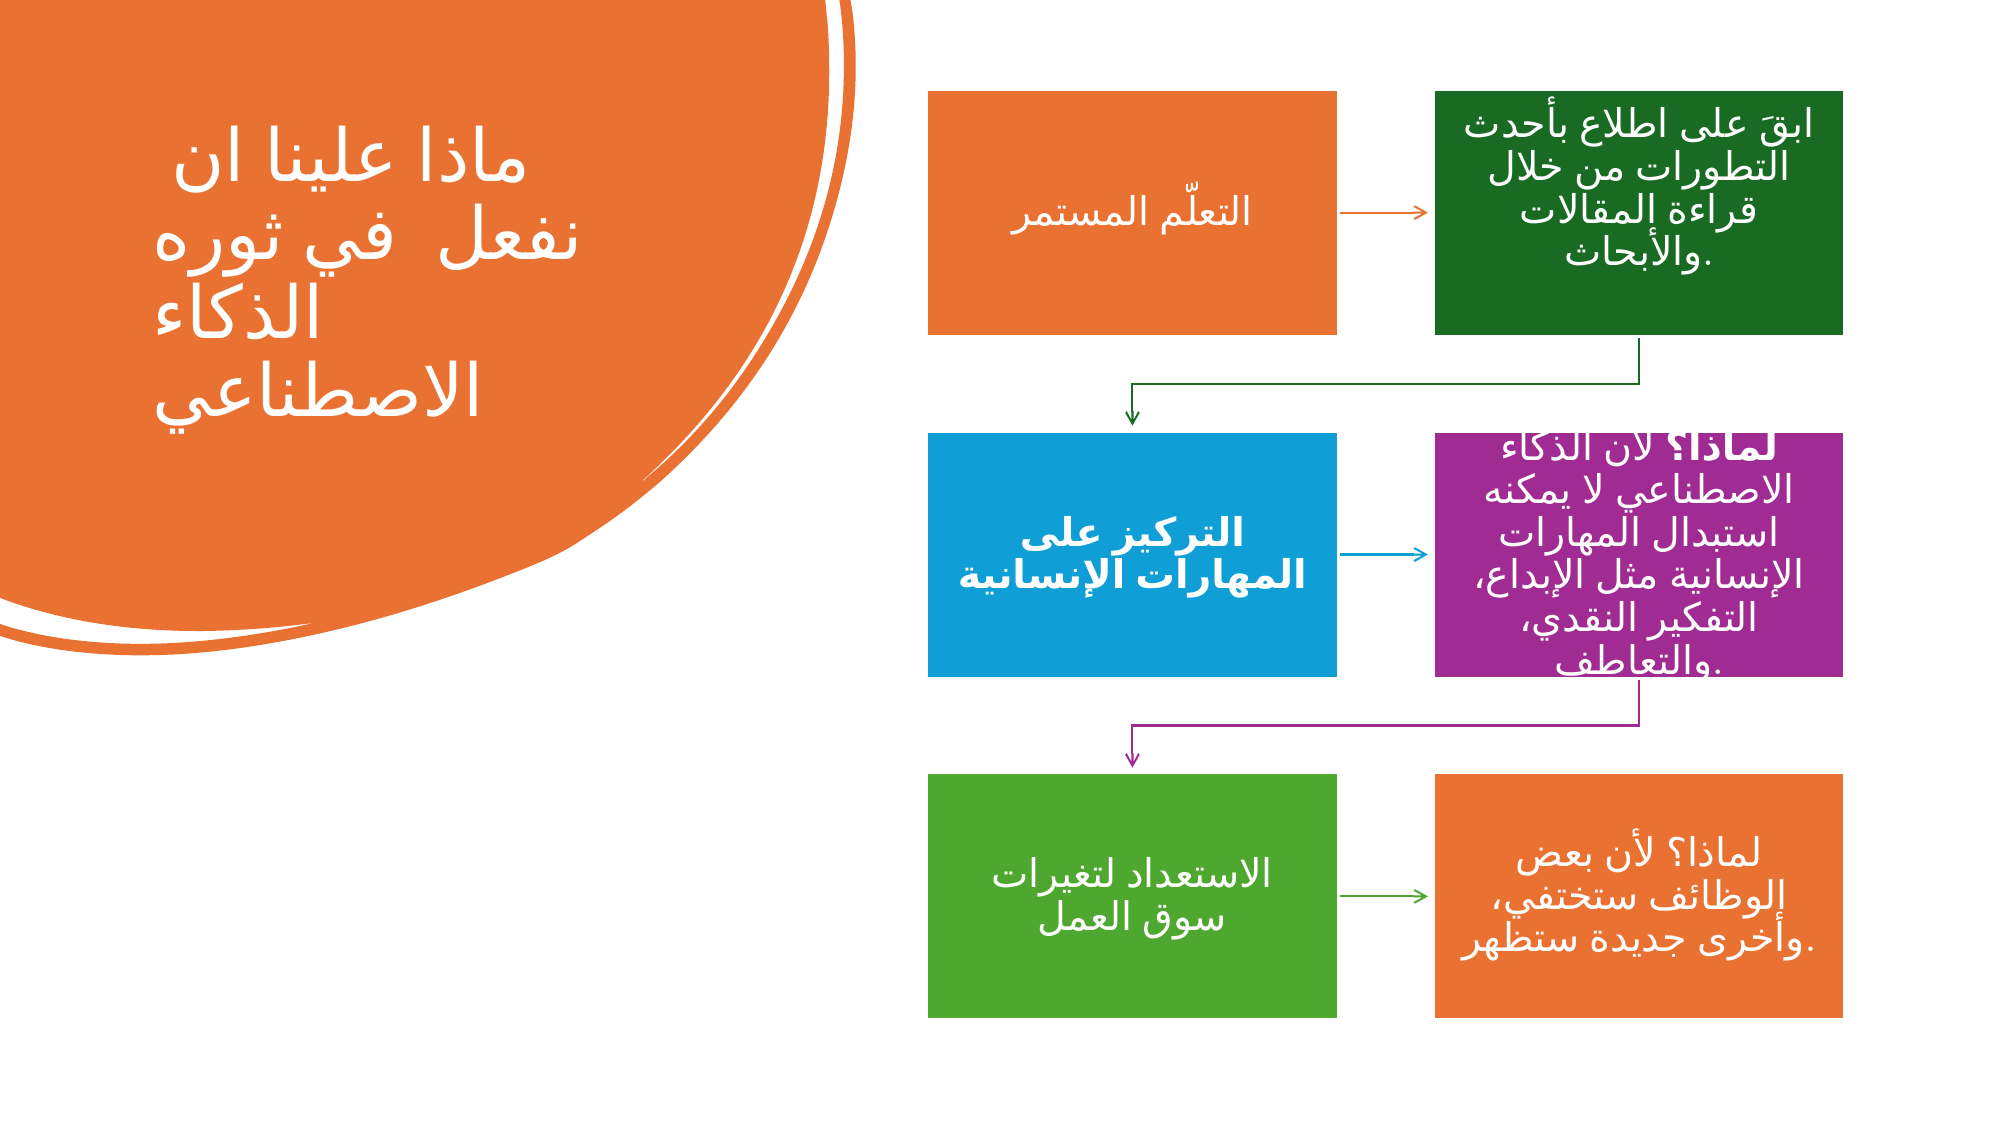

التعلّم المستمر

ابقَ على اطلاع بأحدث التطورات من خلال قراءة المقالات والأبحاث.

التركيز على المهارات الإنسانية

لماذا؟ لأن الذكاء الاصطناعي لا يمكنه استبدال المهارات الإنسانية مثل الإبداع، التفكير النقدي، والتعاطف.

الاستعداد لتغيرات سوق العمل
لماذا؟ لأن بعض الوظائف ستختفي، وأخرى جديدة ستظهر.
# ماذا علينا ان نفعل  في ثوره الذكاء الاصطناعي